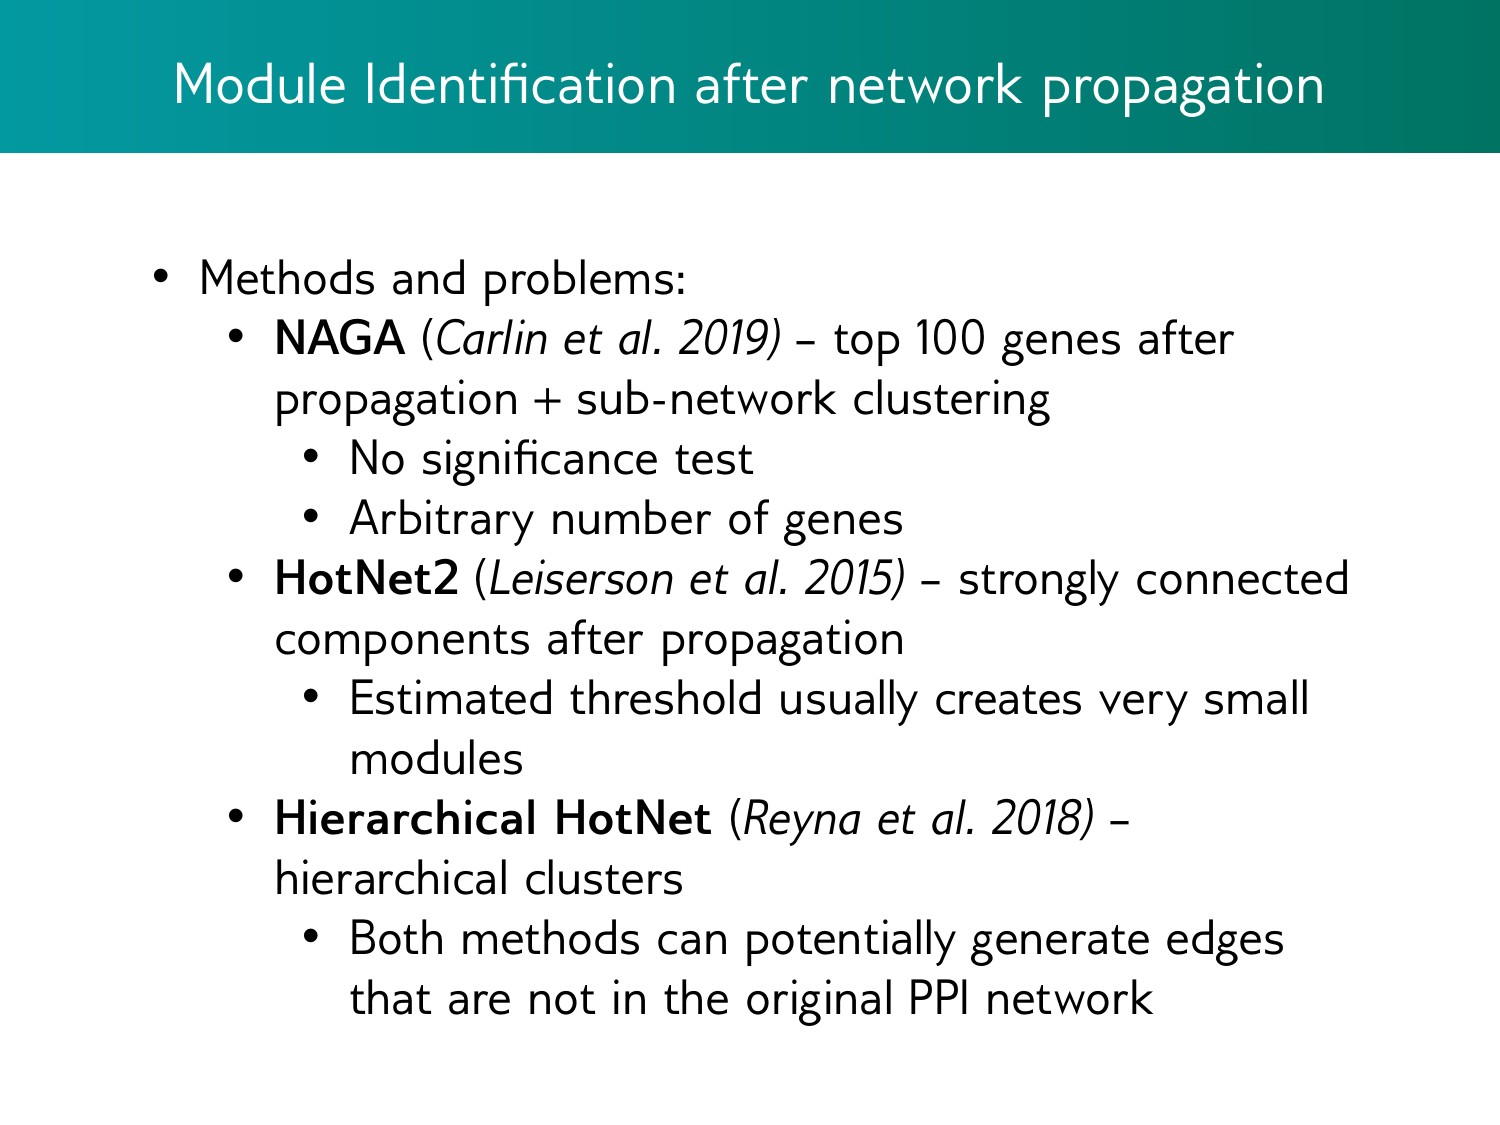

Module Identification after network propagation
Methods and problems:
NAGA (Carlin et al. 2019) – top 100 genes after propagation + sub-network clustering
No significance test
Arbitrary number of genes
HotNet2 (Leiserson et al. 2015) – strongly connected components after propagation
Estimated threshold usually creates very small modules
Hierarchical HotNet (Reyna et al. 2018) – hierarchical clusters
Both methods can potentially generate edges that are not in the original PPI network